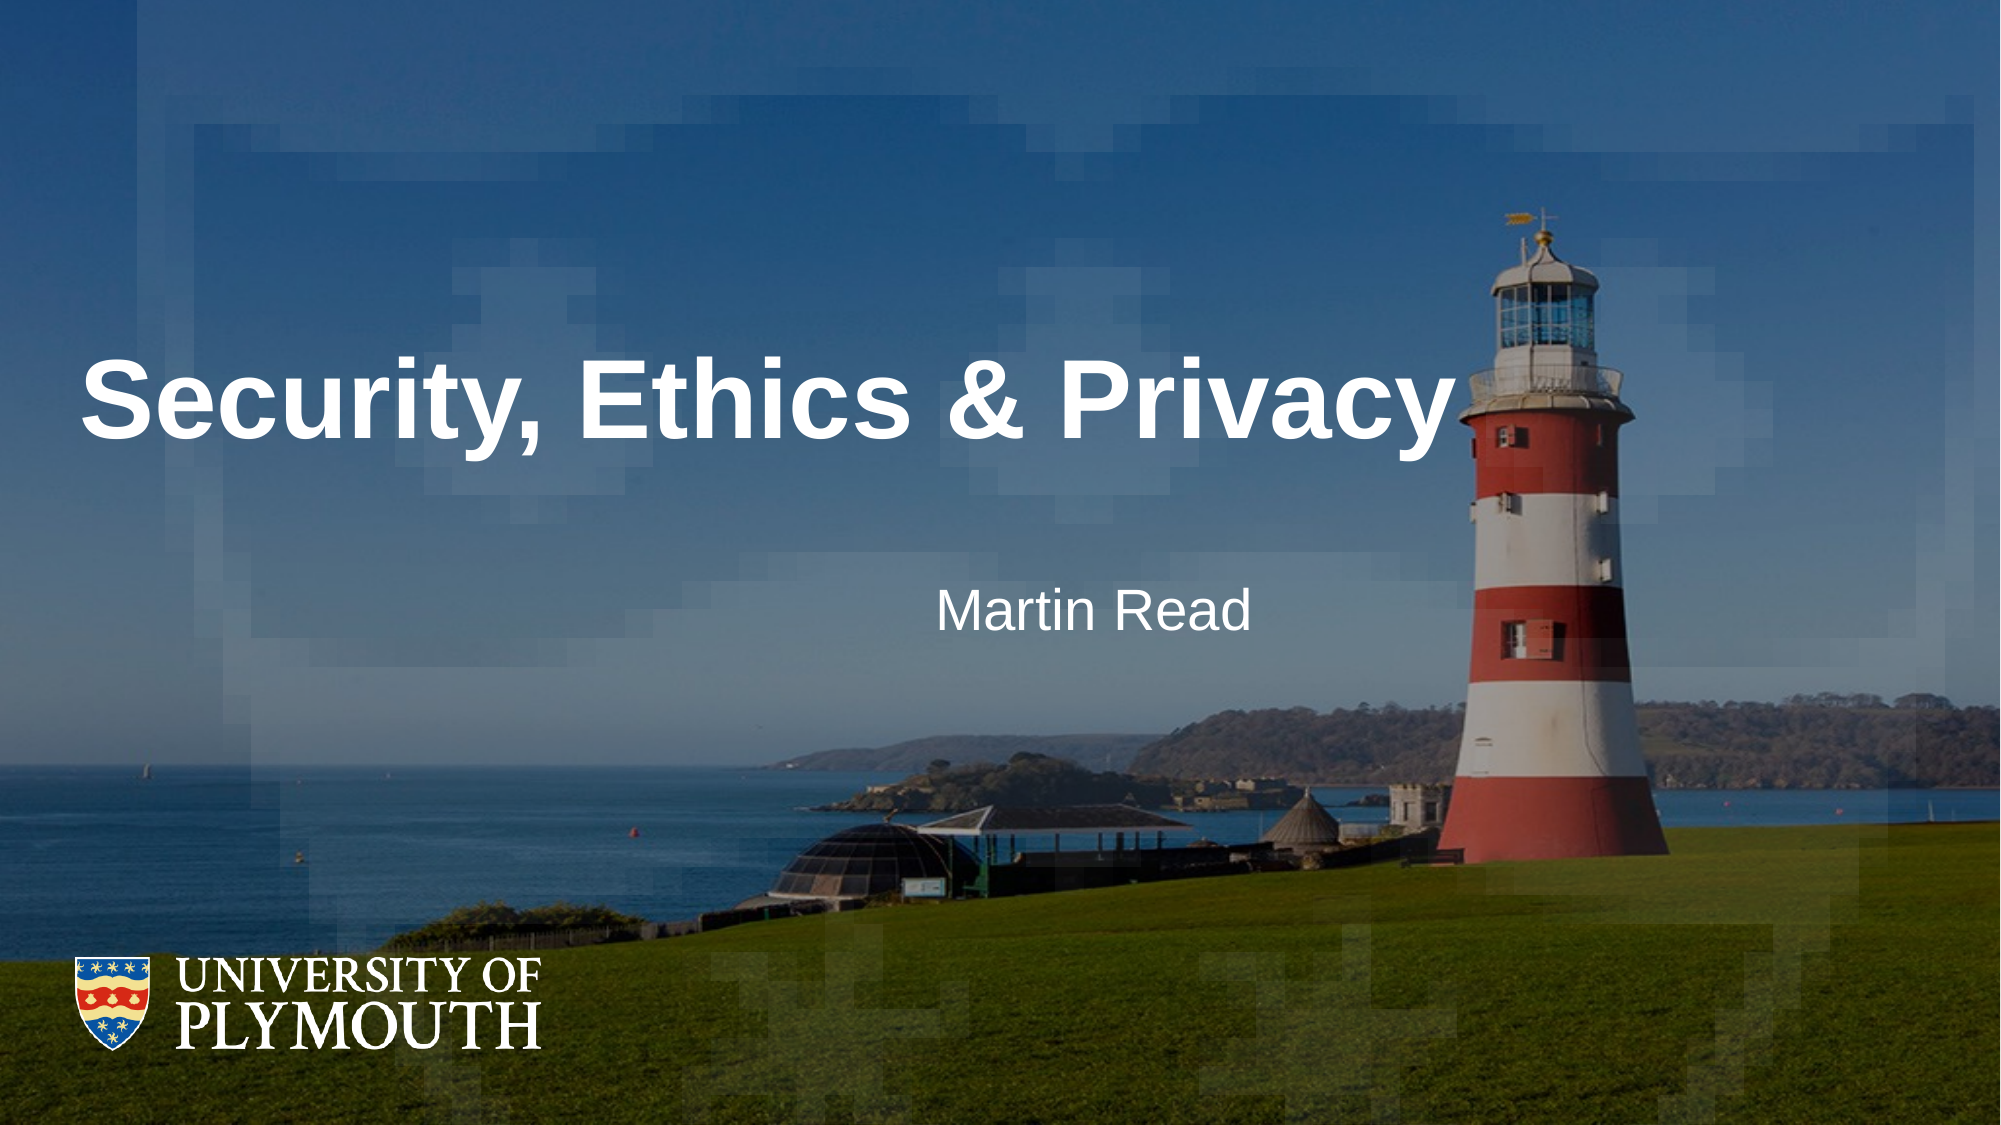

# Security, Ethics & Privacy
Martin Read